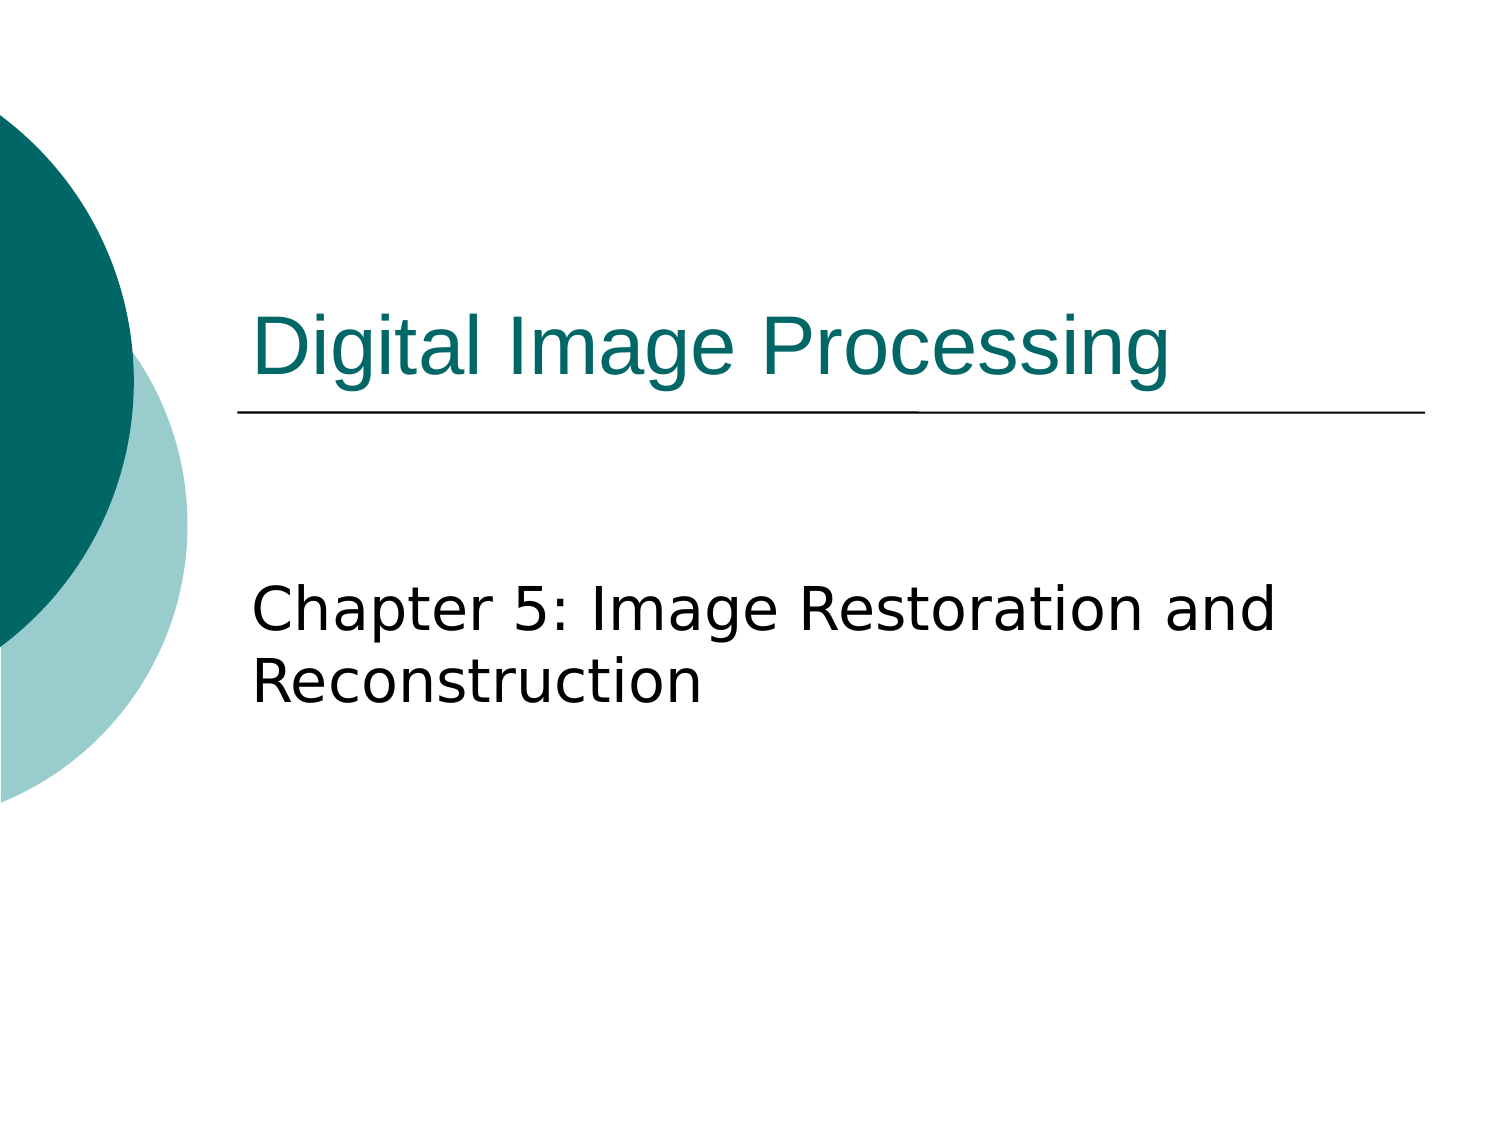

# Digital Image Processing
Chapter 5: Image Restoration and Reconstruction